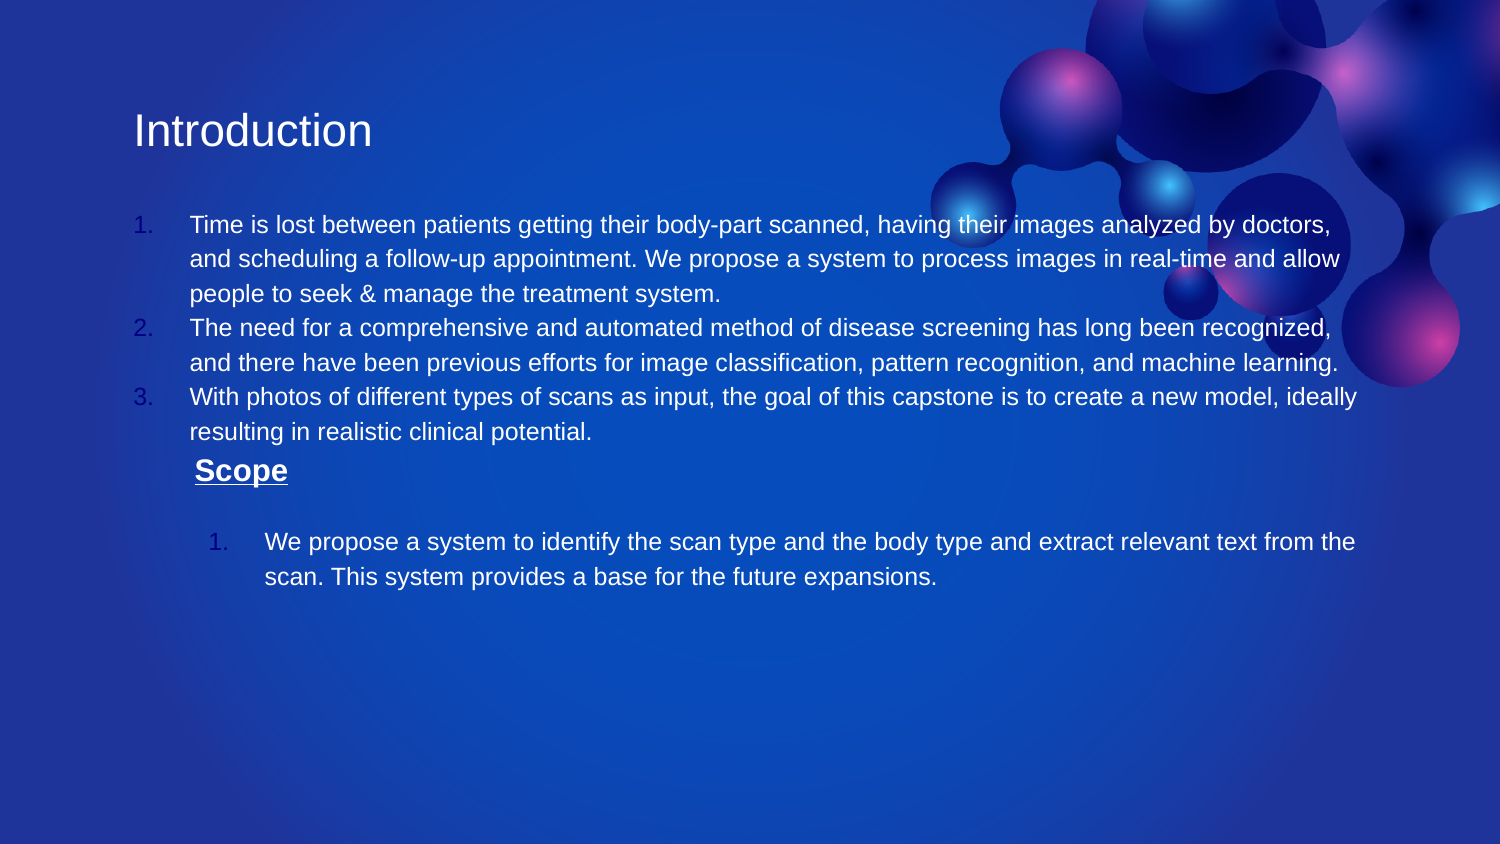

# Introduction
Time is lost between patients getting their body-part scanned, having their images analyzed by doctors, and scheduling a follow-up appointment. We propose a system to process images in real-time and allow people to seek & manage the treatment system.
The need for a comprehensive and automated method of disease screening has long been recognized, and there have been previous efforts for image classification, pattern recognition, and machine learning.
With photos of different types of scans as input, the goal of this capstone is to create a new model, ideally resulting in realistic clinical potential.
       Scope
We propose a system to identify the scan type and the body type and extract relevant text from the scan. This system provides a base for the future expansions.